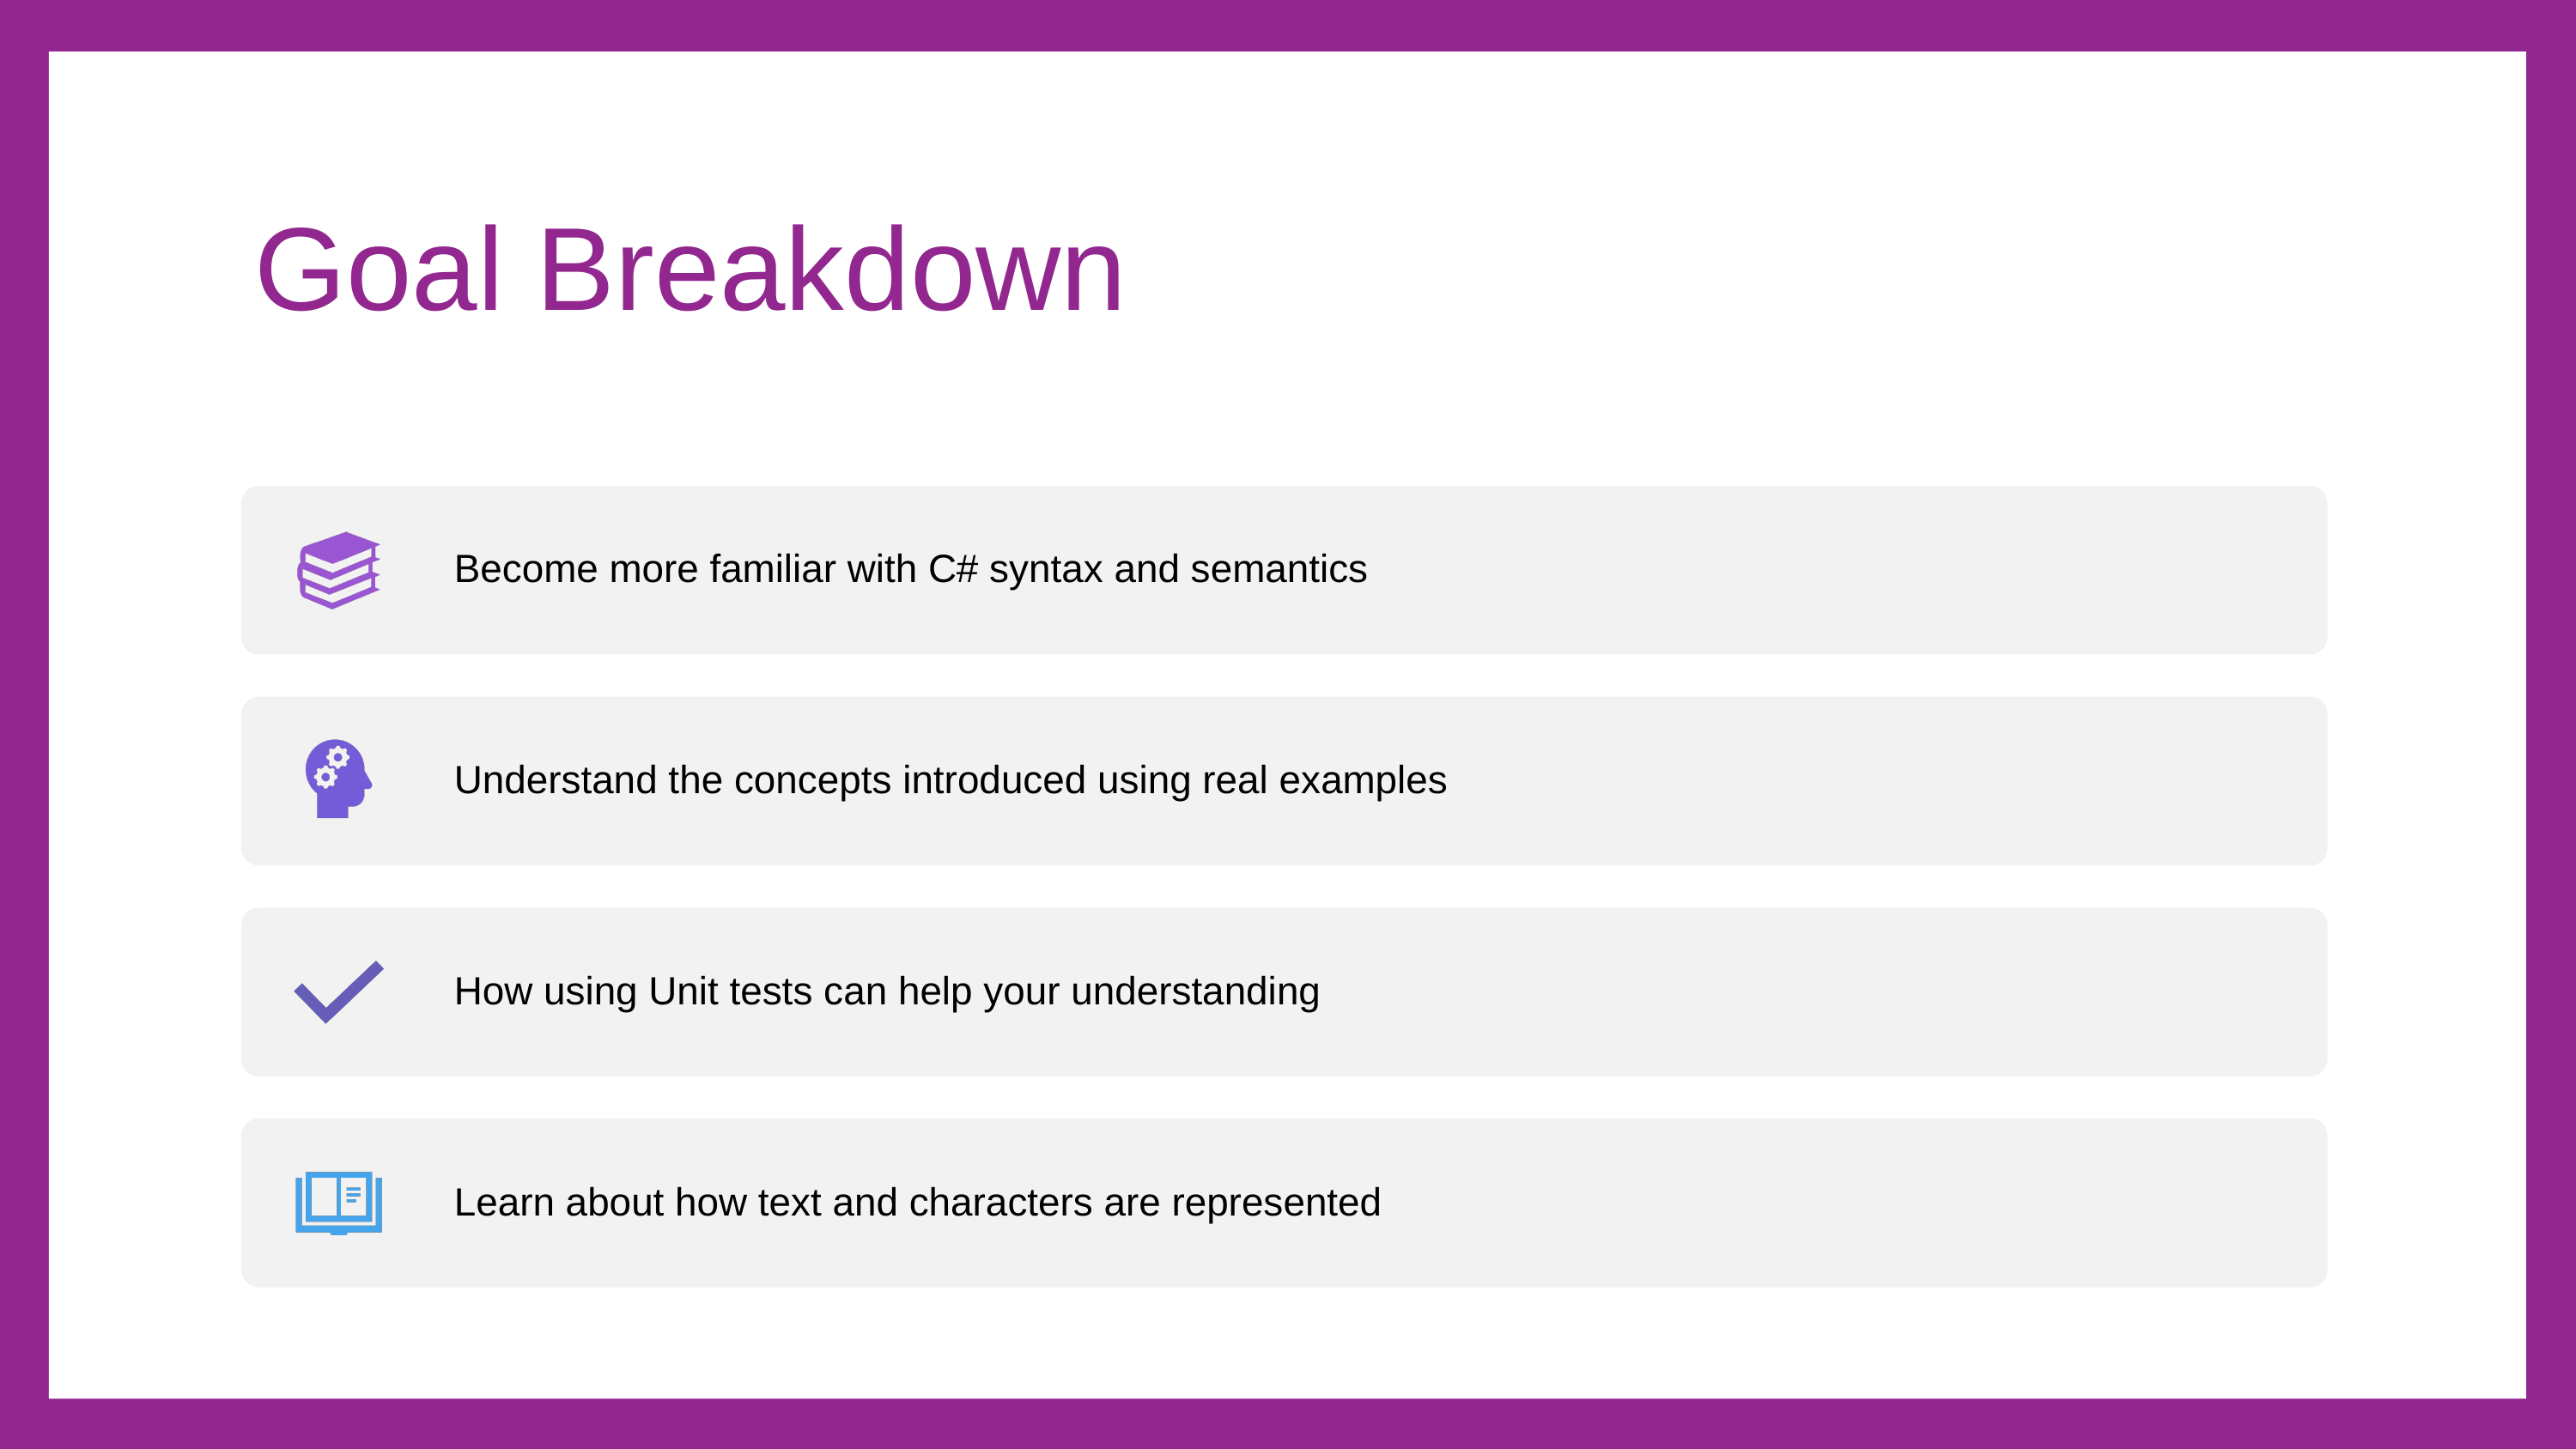

# Goal Breakdown
Become more familiar with C# syntax and semantics
Understand the concepts introduced using real examples
How using Unit tests can help your understanding
Learn about how text and characters are represented